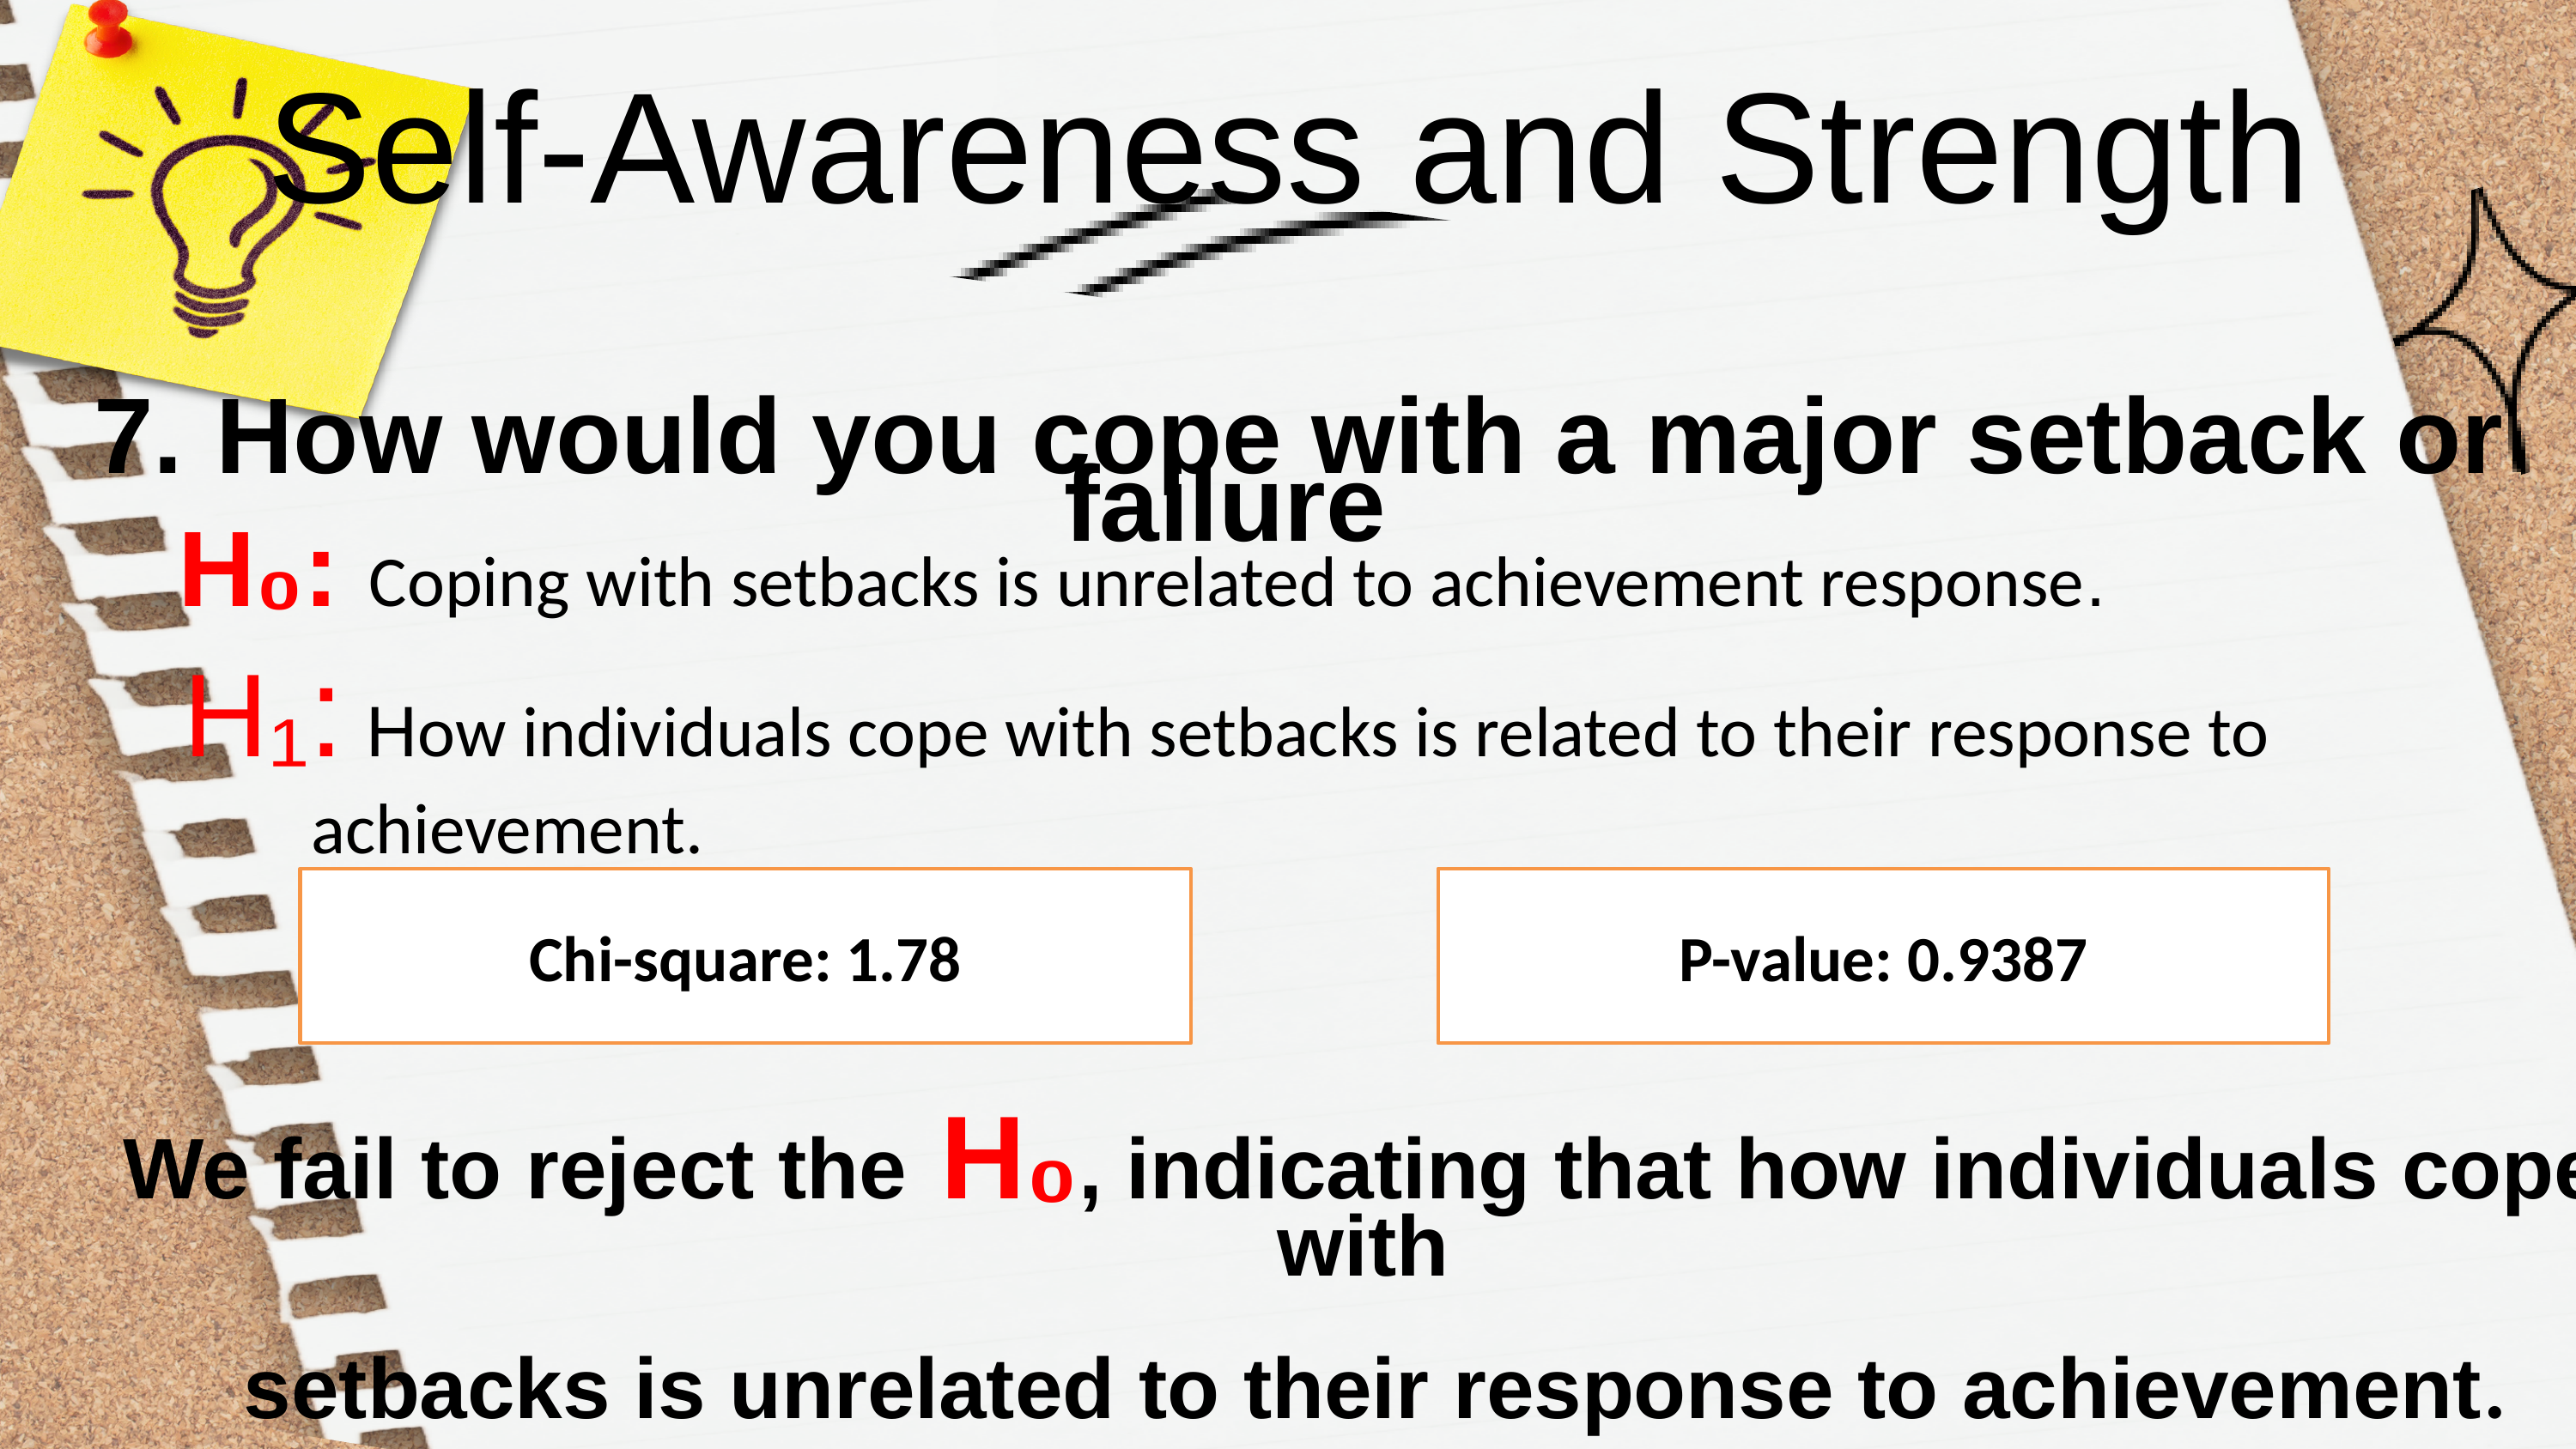

Self-Awareness and Strength

     7. How would you cope with a major setback or failure

  H₀: Coping with setbacks is unrelated to achievement response.
  H₁: How individuals cope with setbacks is related to their response to
	    achievement.

We fail to reject the H₀, indicating that how individuals cope with

 setbacks is unrelated to their response to achievement.
Chi-square: 1.78
P-value: 0.9387